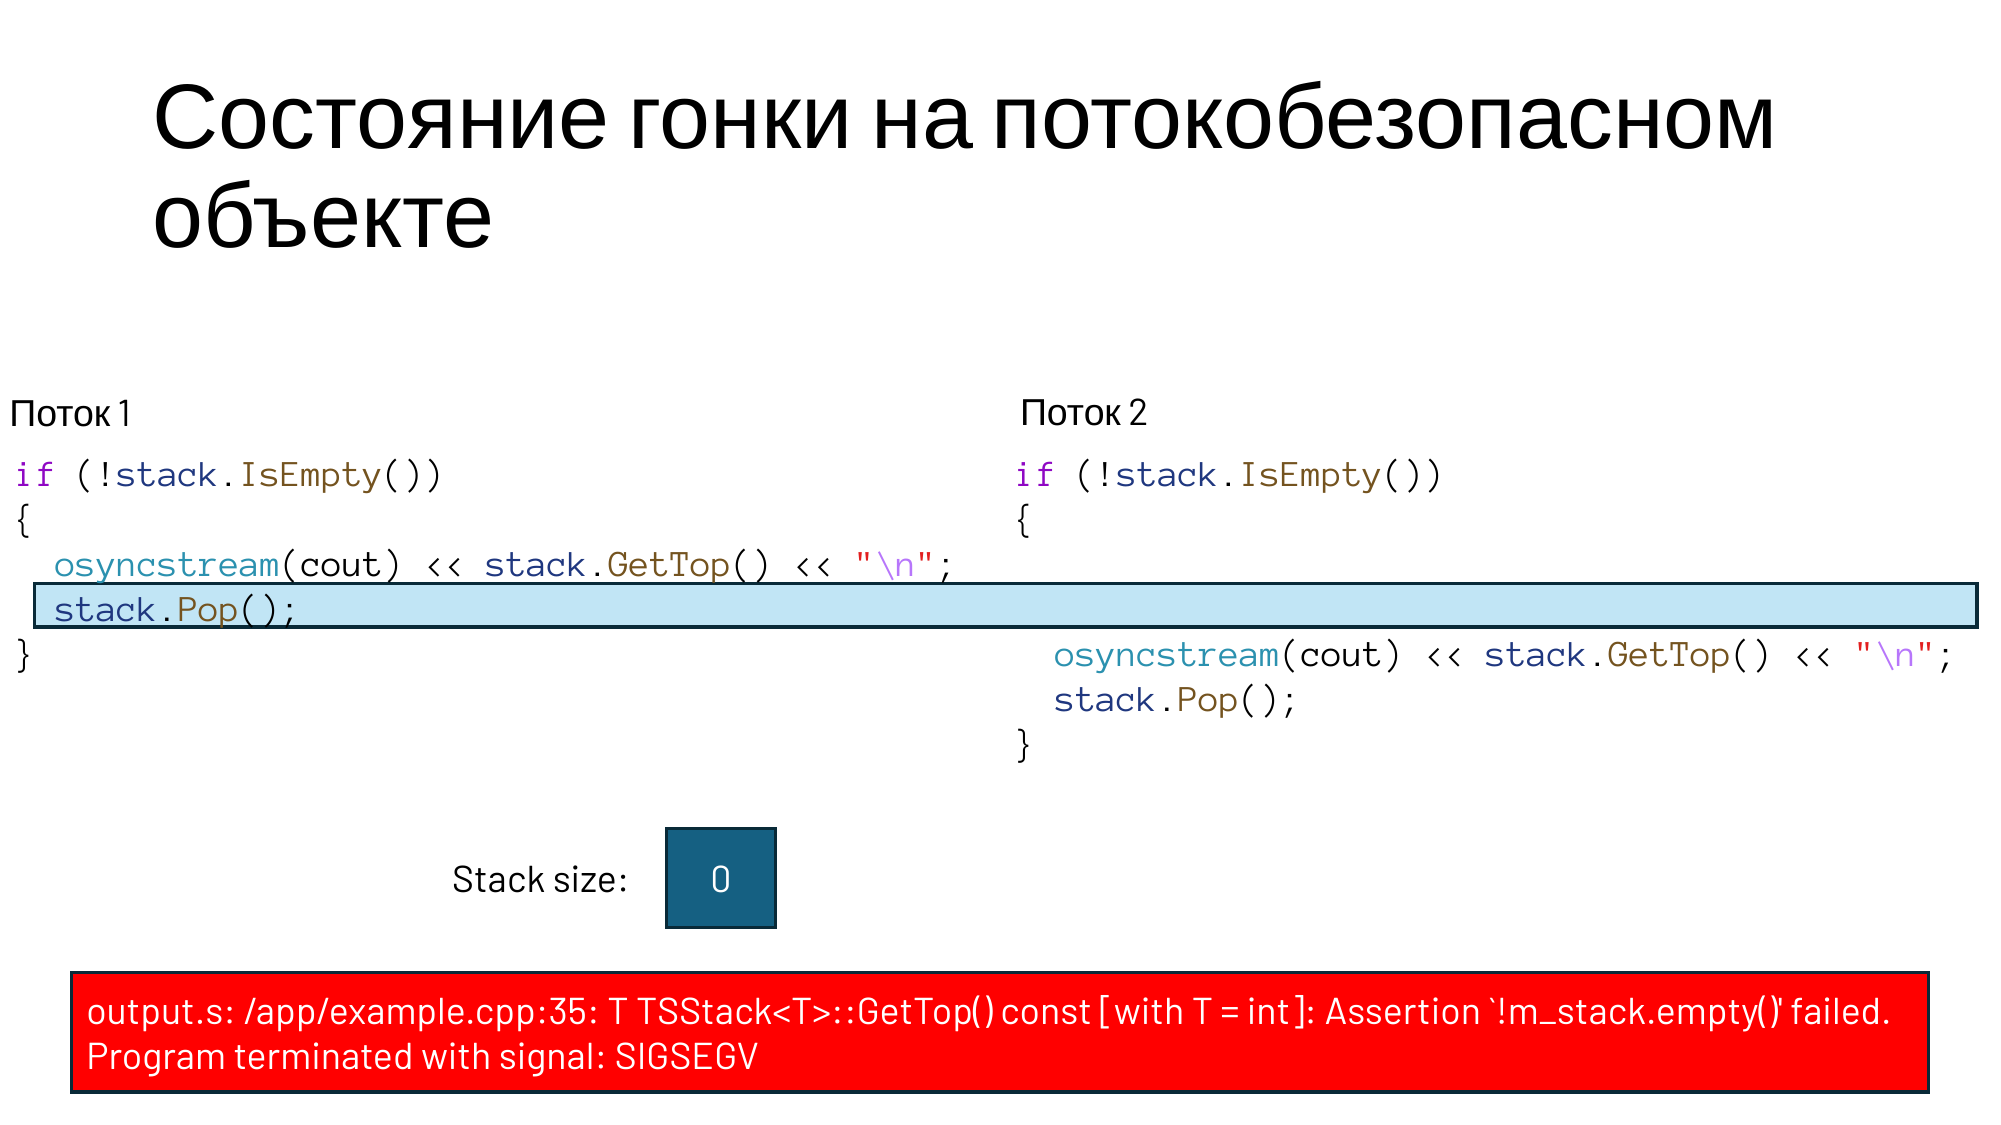

# Состояние гонки на потокобезопасном объекте
Поток 2
Поток 1
if (!stack.IsEmpty())
{
  osyncstream(cout) << stack.GetTop() << "\n";
  stack.Pop();
}
if (!stack.IsEmpty())
{

  osyncstream(cout) << stack.GetTop() << "\n";
  stack.Pop();
}

1
0
Stack size:
output.s: /app/example.cpp:35: T TSStack<T>::GetTop() const [with T = int]: Assertion `!m_stack.empty()' failed.
Program terminated with signal: SIGSEGV